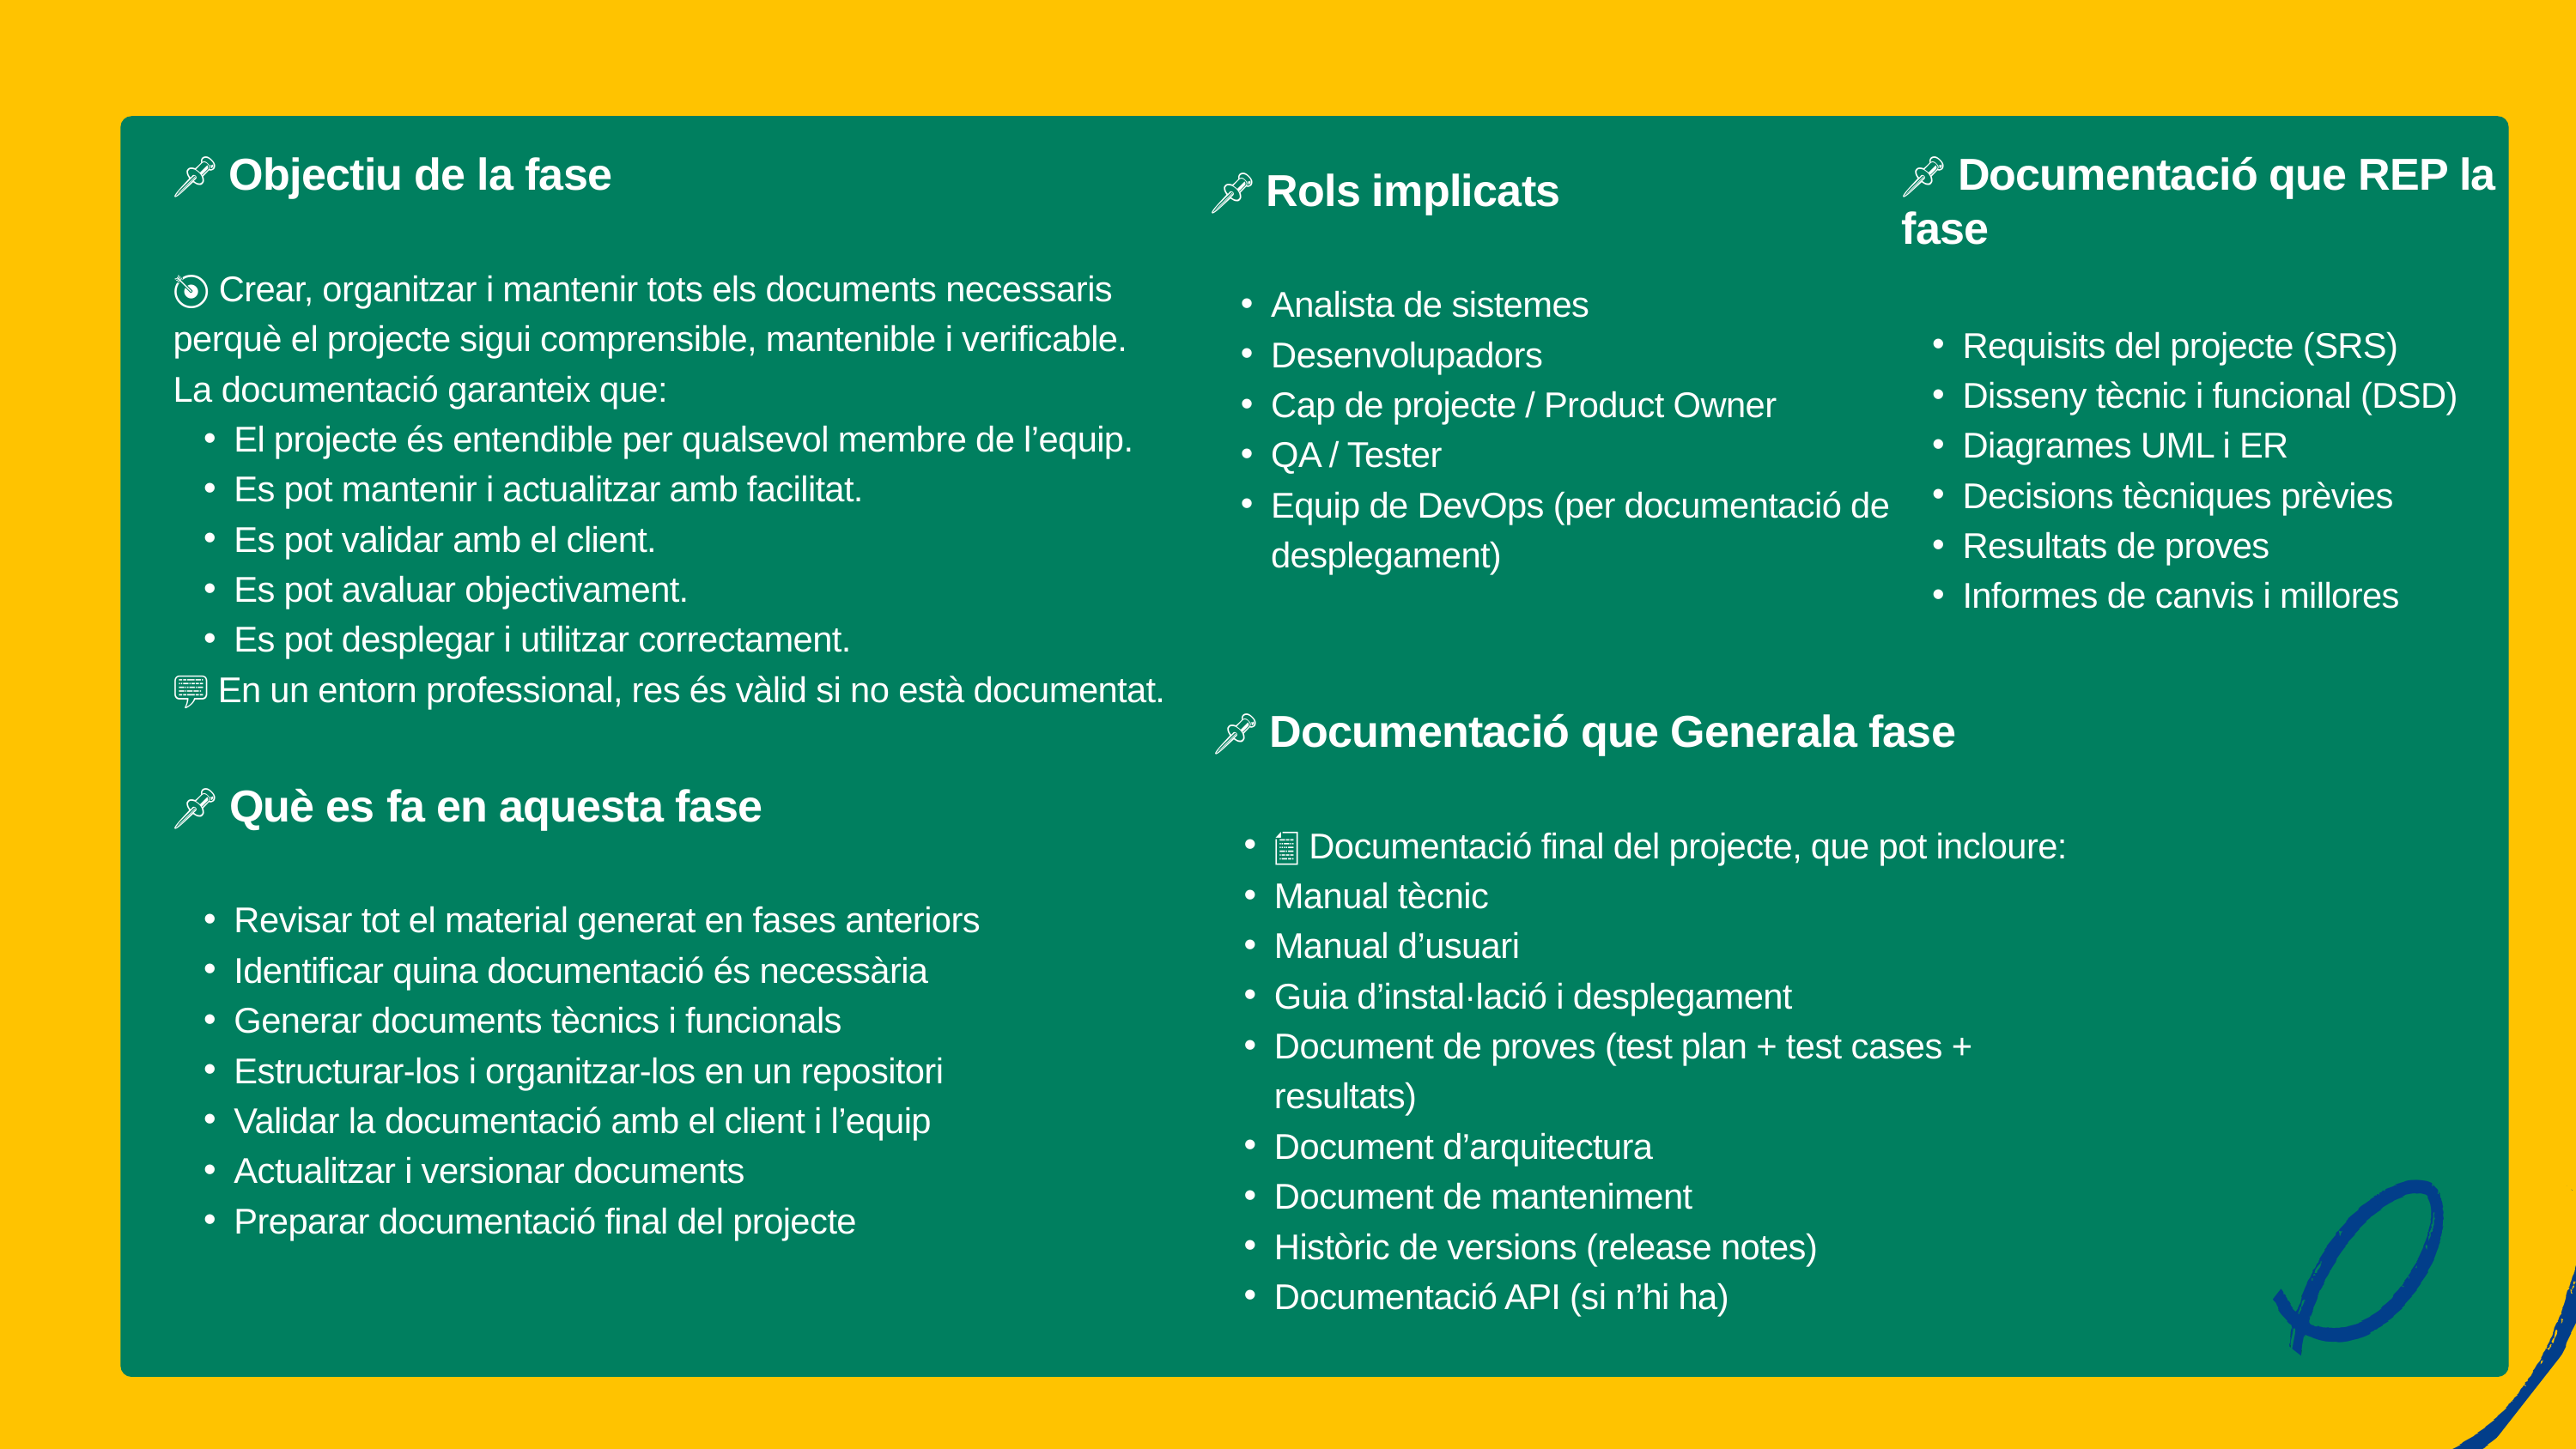

📌 Objectiu de la fase
🎯 Crear, organitzar i mantenir tots els documents necessaris perquè el projecte sigui comprensible, mantenible i verificable.
La documentació garanteix que:
El projecte és entendible per qualsevol membre de l’equip.
Es pot mantenir i actualitzar amb facilitat.
Es pot validar amb el client.
Es pot avaluar objectivament.
Es pot desplegar i utilitzar correctament.
💬 En un entorn professional, res és vàlid si no està documentat.

📌 Documentació que REP la fase
Requisits del projecte (SRS)
Disseny tècnic i funcional (DSD)
Diagrames UML i ER
Decisions tècniques prèvies
Resultats de proves
Informes de canvis i millores

📌 Rols implicats
Analista de sistemes
Desenvolupadors
Cap de projecte / Product Owner
QA / Tester
Equip de DevOps (per documentació de desplegament)

📌 Documentació que Generala fase
📄 Documentació final del projecte, que pot incloure:
Manual tècnic
Manual d’usuari
Guia d’instal·lació i desplegament
Document de proves (test plan + test cases + resultats)
Document d’arquitectura
Document de manteniment
Històric de versions (release notes)
Documentació API (si n’hi ha)

📌 Què es fa en aquesta fase
Revisar tot el material generat en fases anteriors
Identificar quina documentació és necessària
Generar documents tècnics i funcionals
Estructurar-los i organitzar-los en un repositori
Validar la documentació amb el client i l’equip
Actualitzar i versionar documents
Preparar documentació final del projecte

31